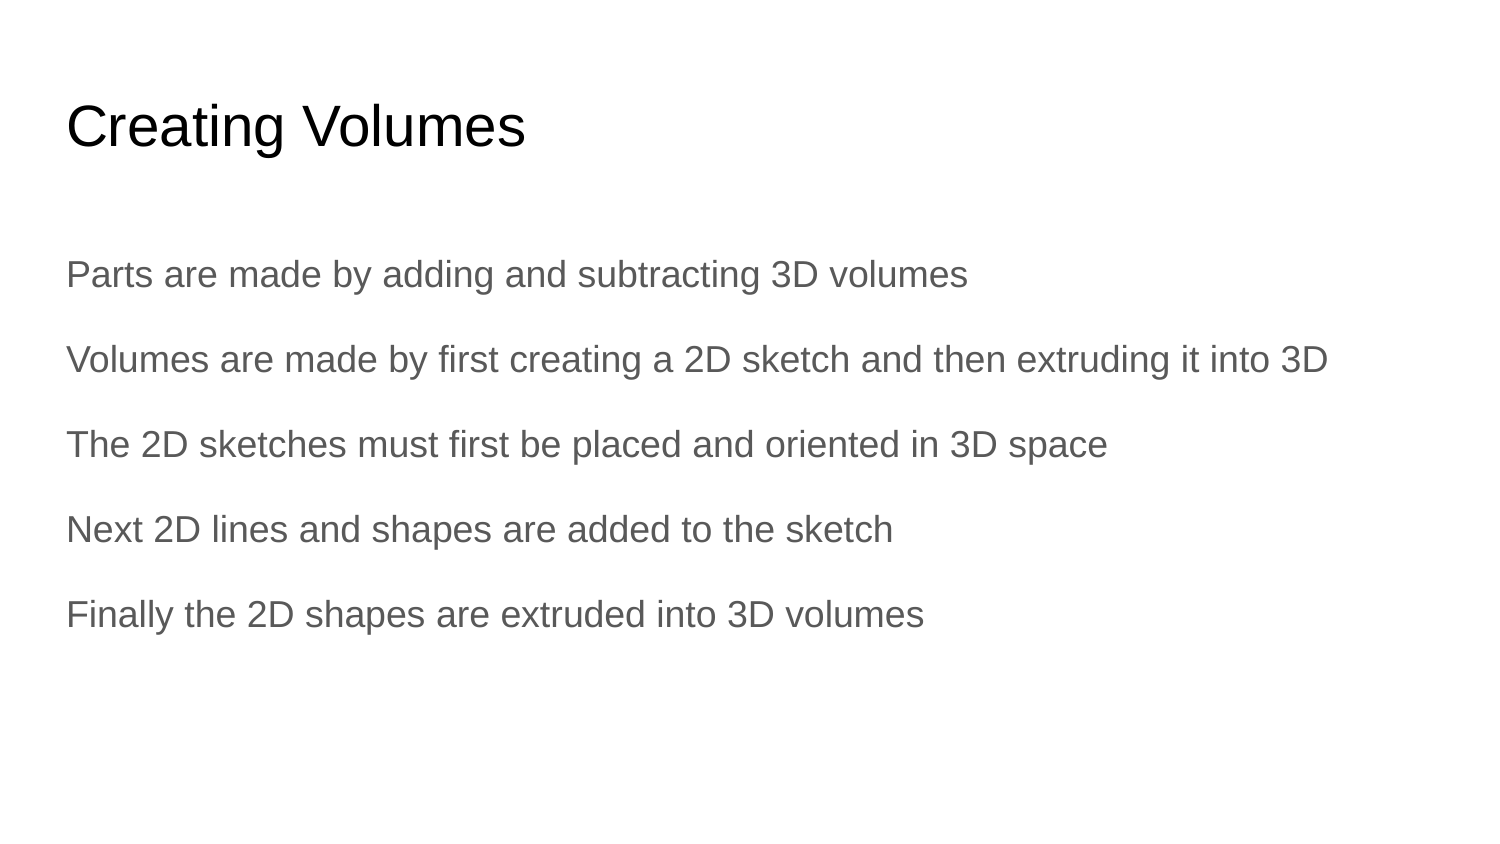

# Creating Volumes
Parts are made by adding and subtracting 3D volumes
Volumes are made by first creating a 2D sketch and then extruding it into 3D
The 2D sketches must first be placed and oriented in 3D space
Next 2D lines and shapes are added to the sketch
Finally the 2D shapes are extruded into 3D volumes